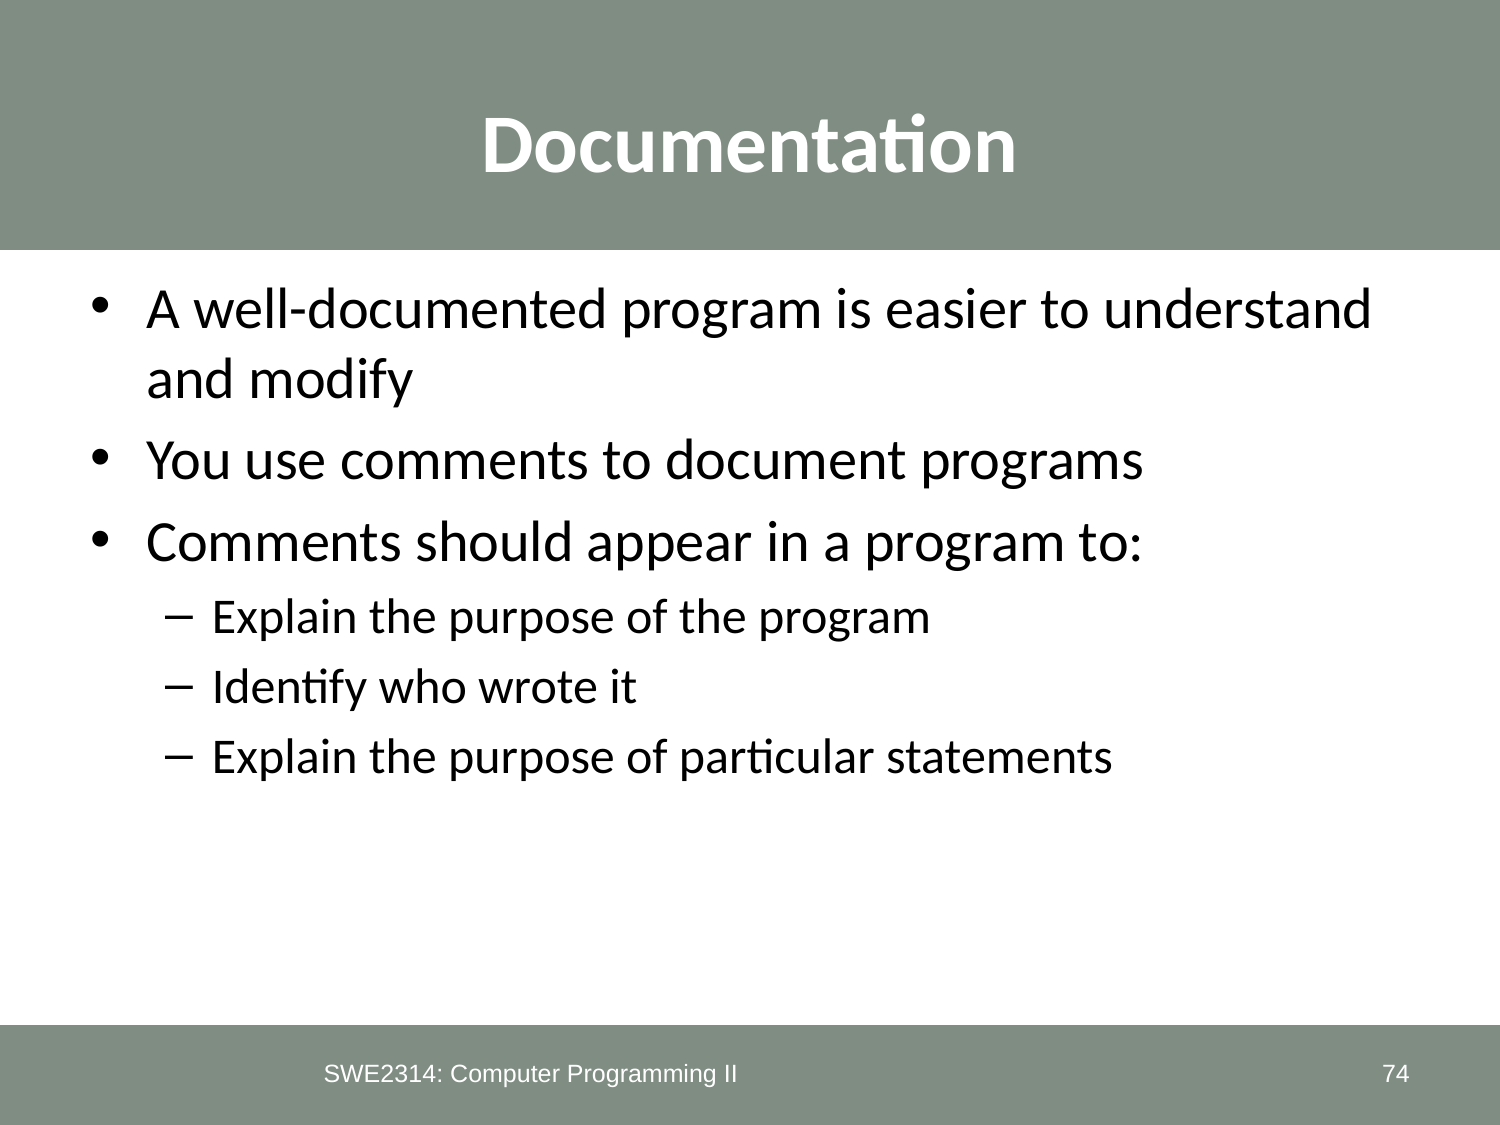

# Documentation
A well-documented program is easier to understand and modify
You use comments to document programs
Comments should appear in a program to:
Explain the purpose of the program
Identify who wrote it
Explain the purpose of particular statements
SWE2314: Computer Programming II
74